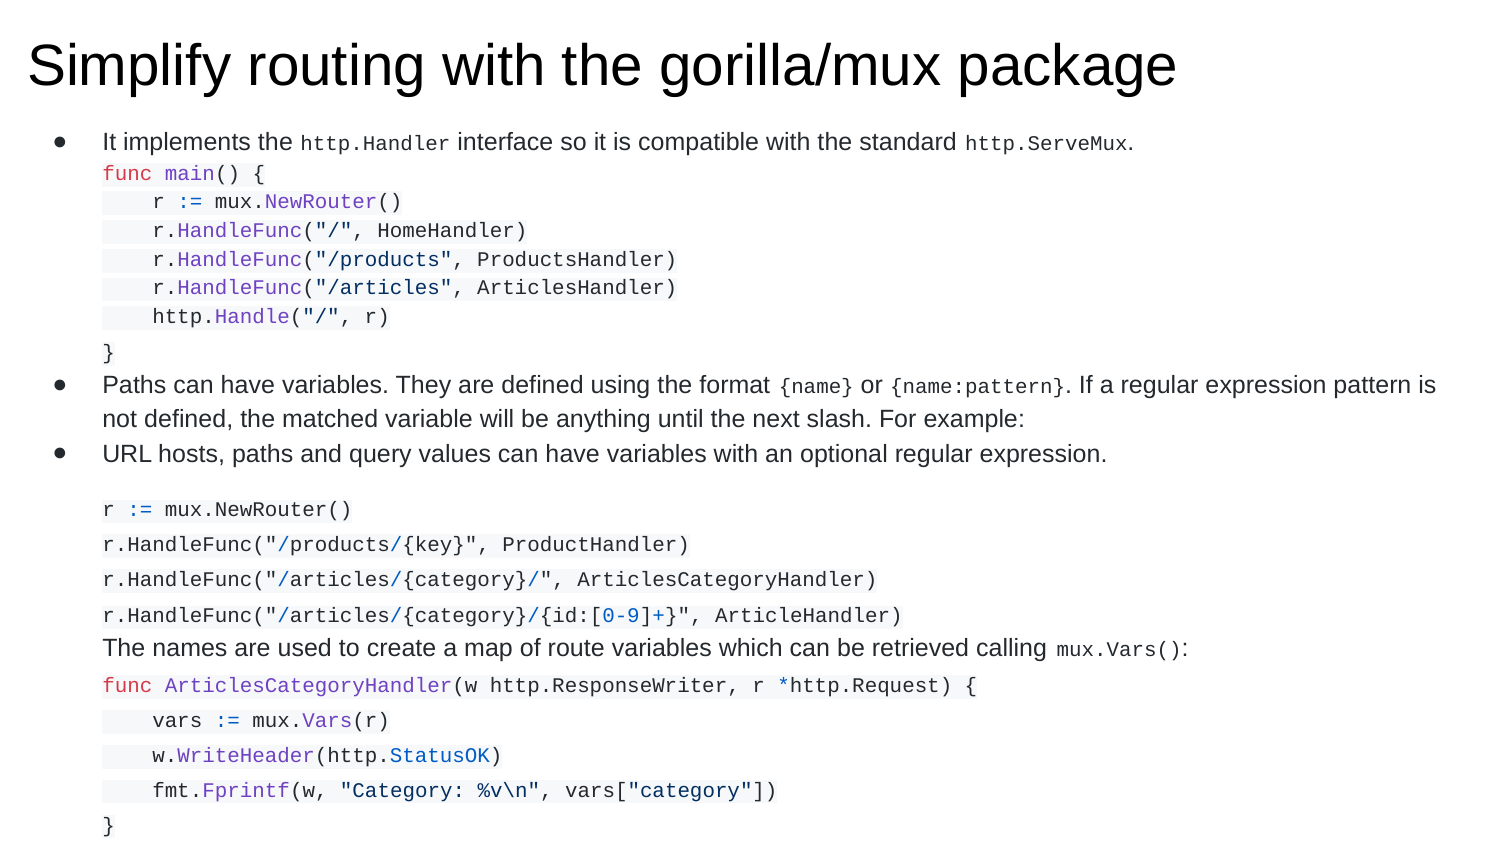

# Simplify routing with the gorilla/mux package
It implements the http.Handler interface so it is compatible with the standard http.ServeMux.
func main() {
    r := mux.NewRouter()
    r.HandleFunc("/", HomeHandler)
    r.HandleFunc("/products", ProductsHandler)
    r.HandleFunc("/articles", ArticlesHandler)
    http.Handle("/", r)
}
Paths can have variables. They are defined using the format {name} or {name:pattern}. If a regular expression pattern is not defined, the matched variable will be anything until the next slash. For example:
URL hosts, paths and query values can have variables with an optional regular expression.
r := mux.NewRouter()
r.HandleFunc("/products/{key}", ProductHandler)
r.HandleFunc("/articles/{category}/", ArticlesCategoryHandler)
r.HandleFunc("/articles/{category}/{id:[0-9]+}", ArticleHandler)
The names are used to create a map of route variables which can be retrieved calling mux.Vars():
func ArticlesCategoryHandler(w http.ResponseWriter, r *http.Request) {
    vars := mux.Vars(r)
    w.WriteHeader(http.StatusOK)
    fmt.Fprintf(w, "Category: %v\n", vars["category"])
}